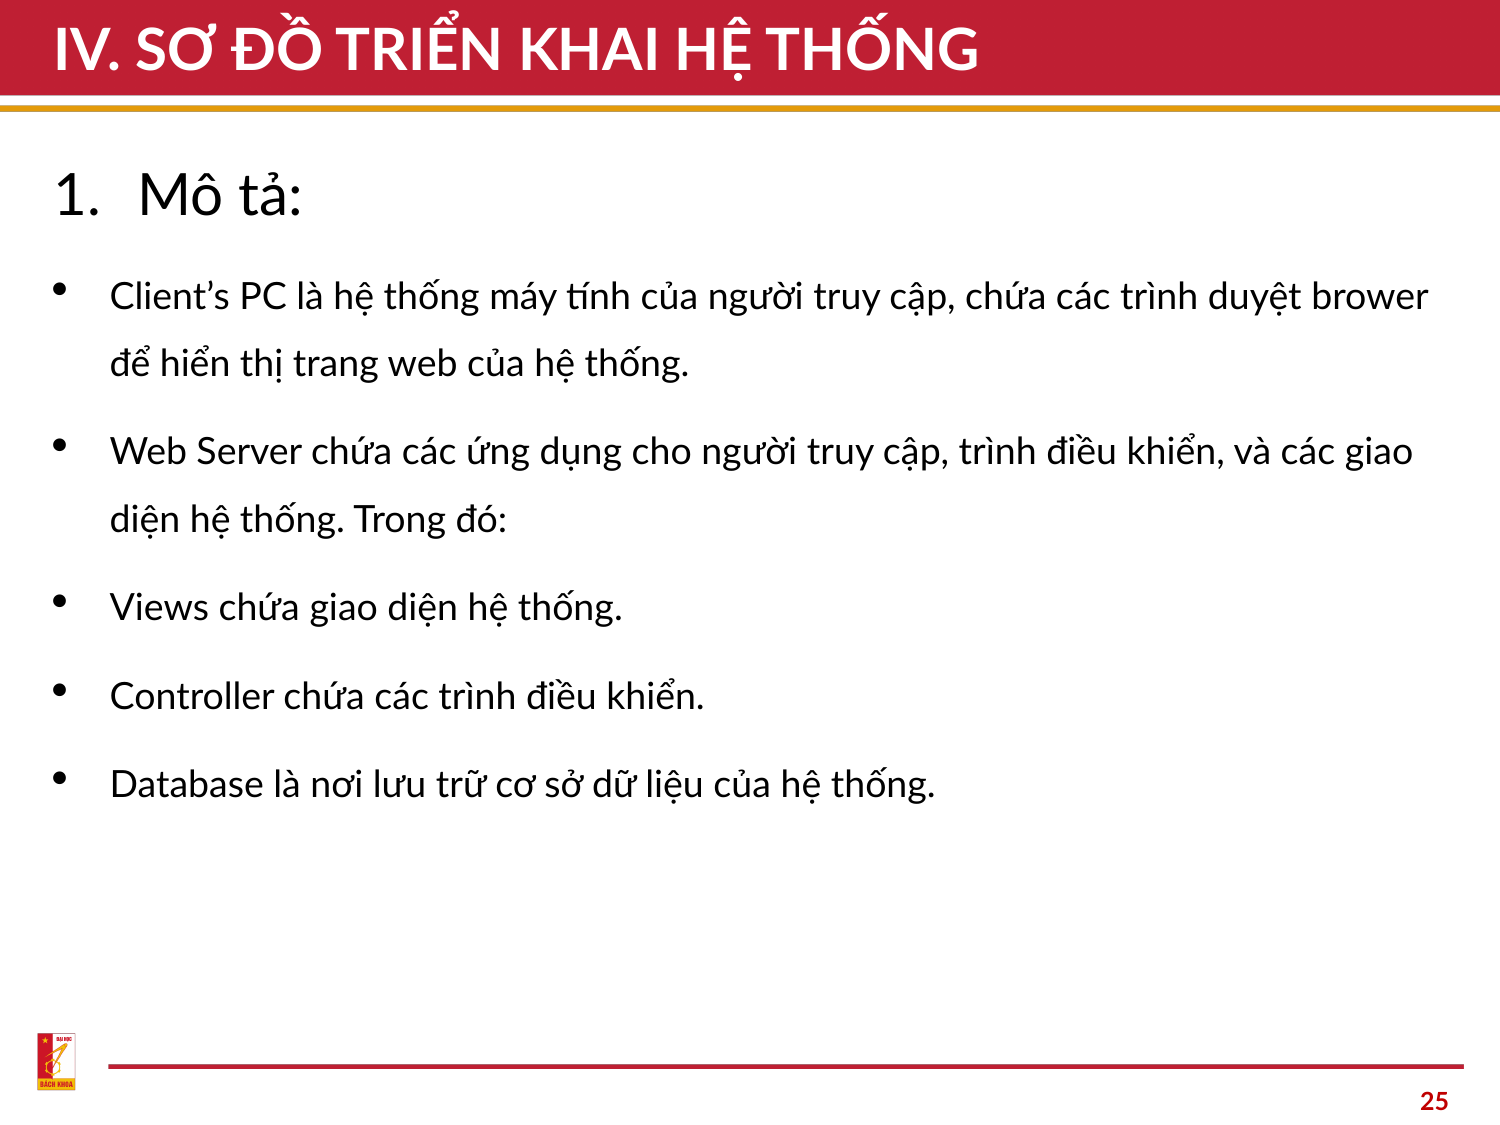

# IV. SƠ ĐỒ TRIỂN KHAI HỆ THỐNG
Mô tả:
Client’s PC là hệ thống máy tính của người truy cập, chứa các trình duyệt brower để hiển thị trang web của hệ thống.
Web Server chứa các ứng dụng cho người truy cập, trình điều khiển, và các giao diện hệ thống. Trong đó:
Views chứa giao diện hệ thống.
Controller chứa các trình điều khiển.
Database là nơi lưu trữ cơ sở dữ liệu của hệ thống.
25